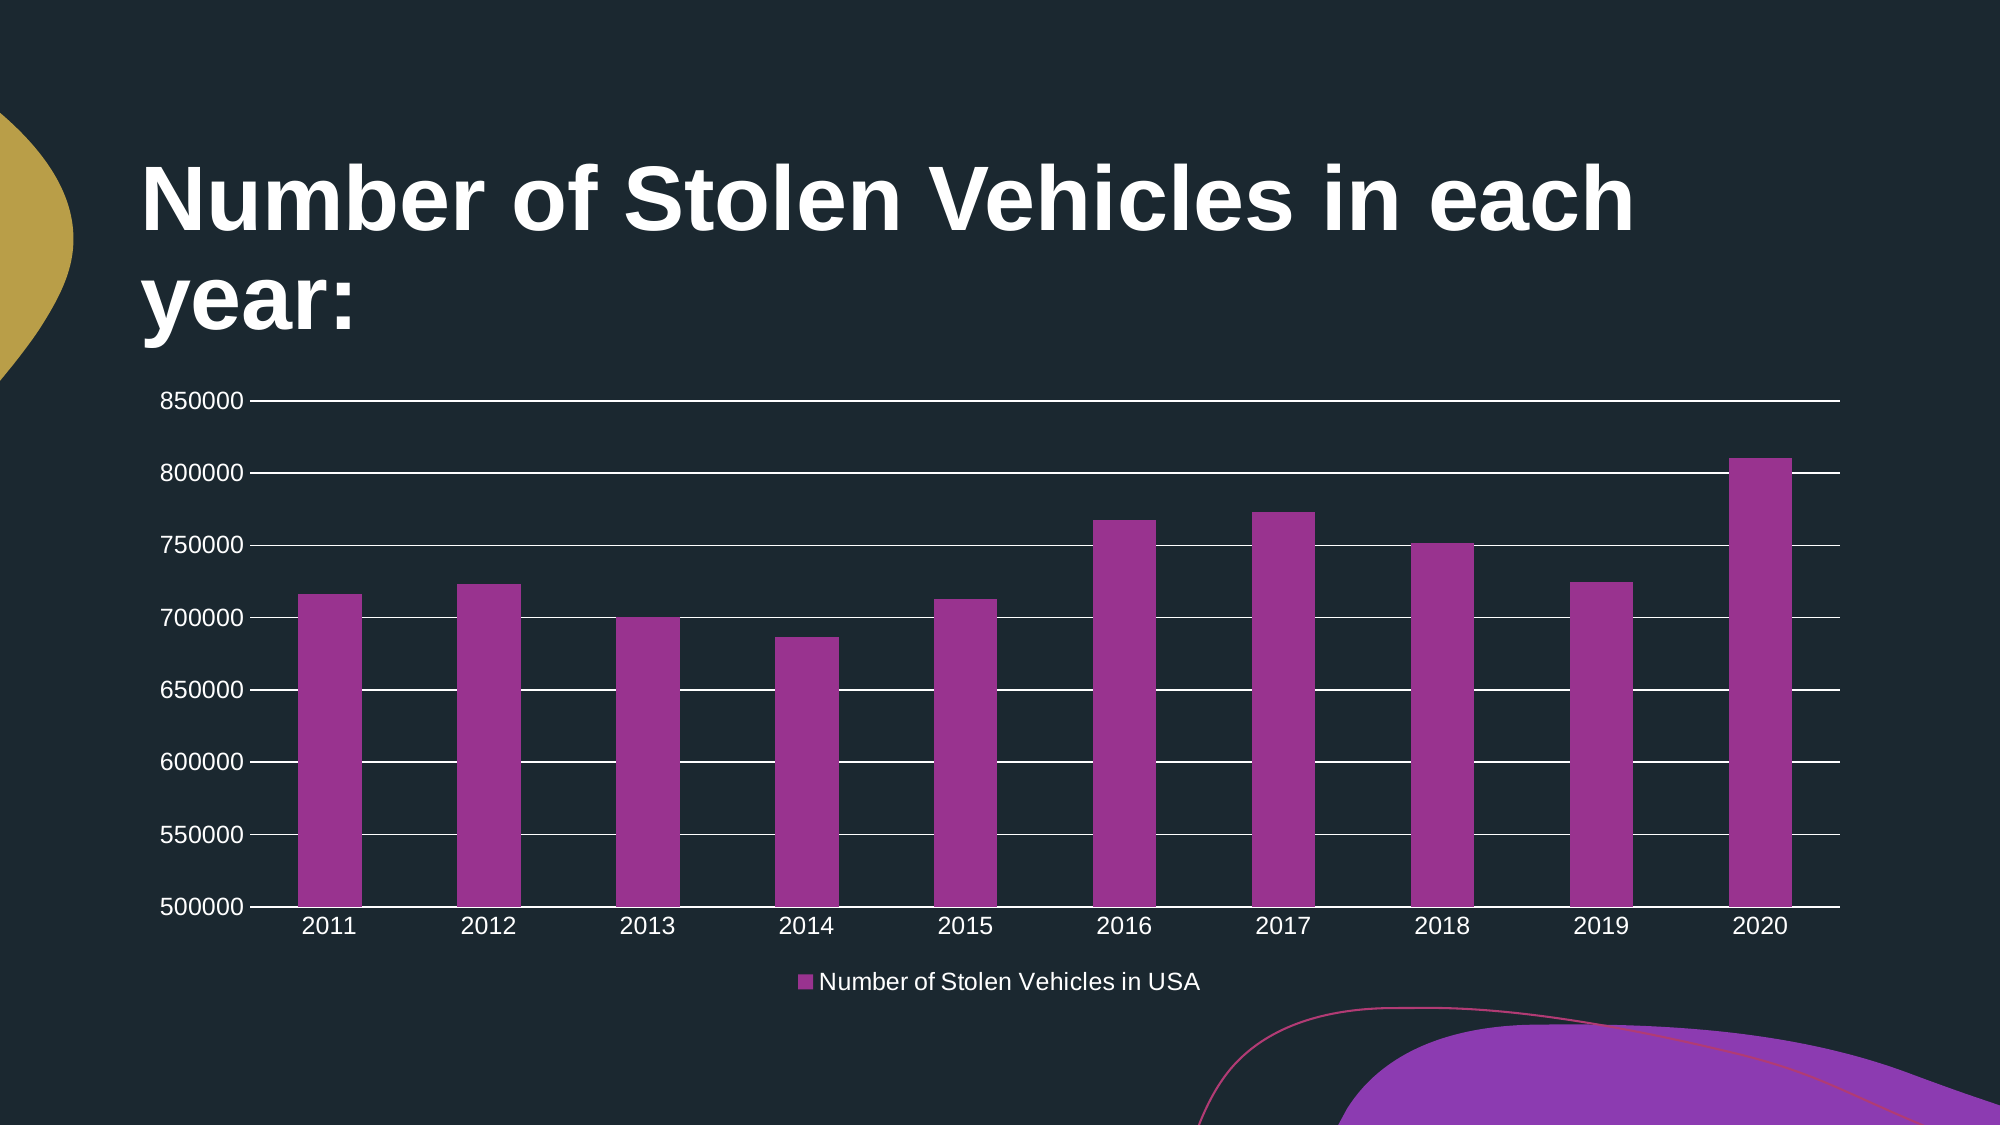

# Number of Stolen Vehicles in each year:

### Chart

| Category | Number of Stolen Vehicles in USA |
|---|---|
| 2011 | 716508.0 |
| 2012 | 723186.0 |
| 2013 | 700288.0 |
| 2014 | 686803.0 |
| 2015 | 713063.0 |
| 2016 | 767290.0 |
| 2017 | 772943.0 |
| 2018 | 751904.0 |
| 2019 | 724872.0 |
| 2020 | 810400.0 |